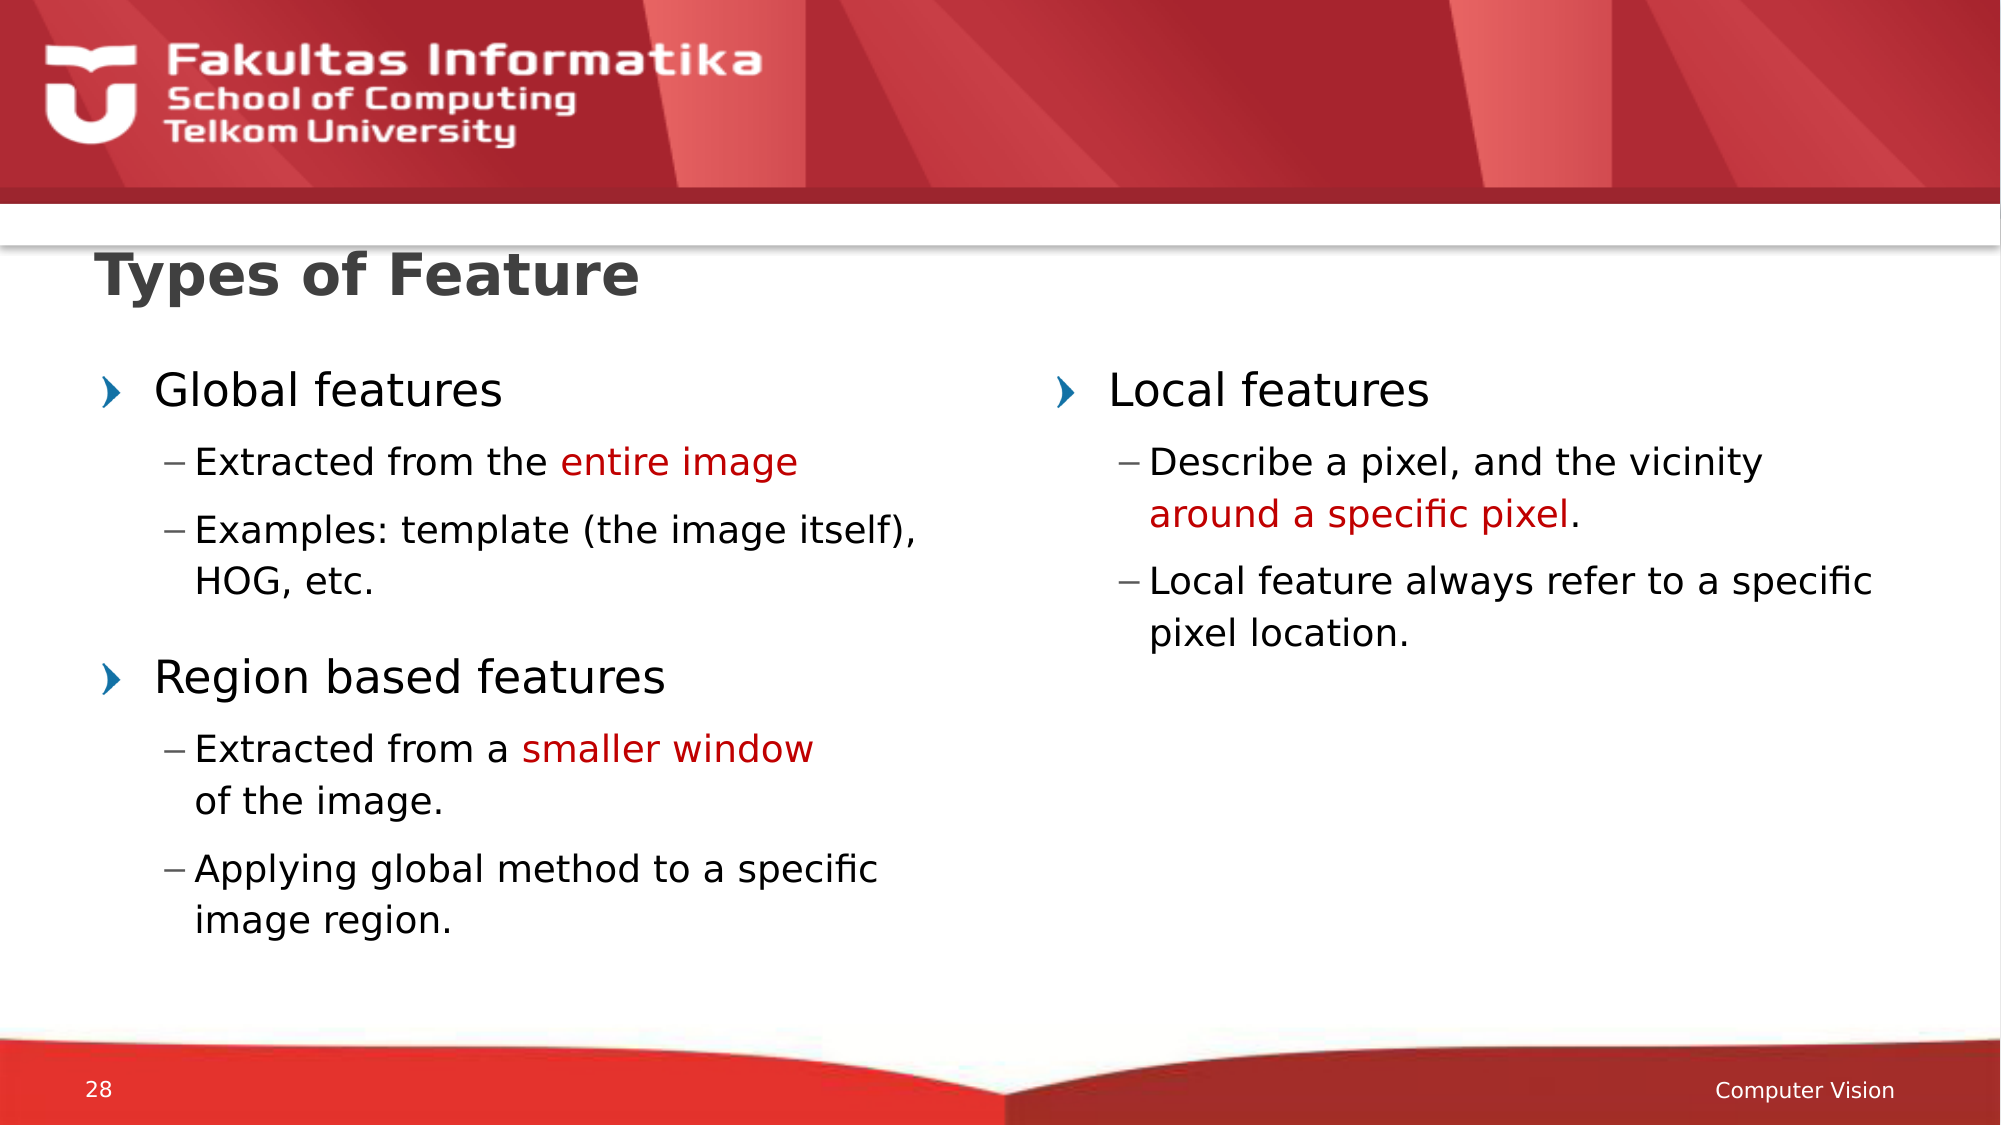

# Types of Feature
Global features
Extracted from the entire image
Examples: template (the image itself), HOG, etc.
Region based features
Extracted from a smaller window
of the image.
Applying global method to a specific image region.
Local features
Describe a pixel, and the vicinity around a specific pixel.
Local feature always refer to a specific pixel location.

Computer Vision
28